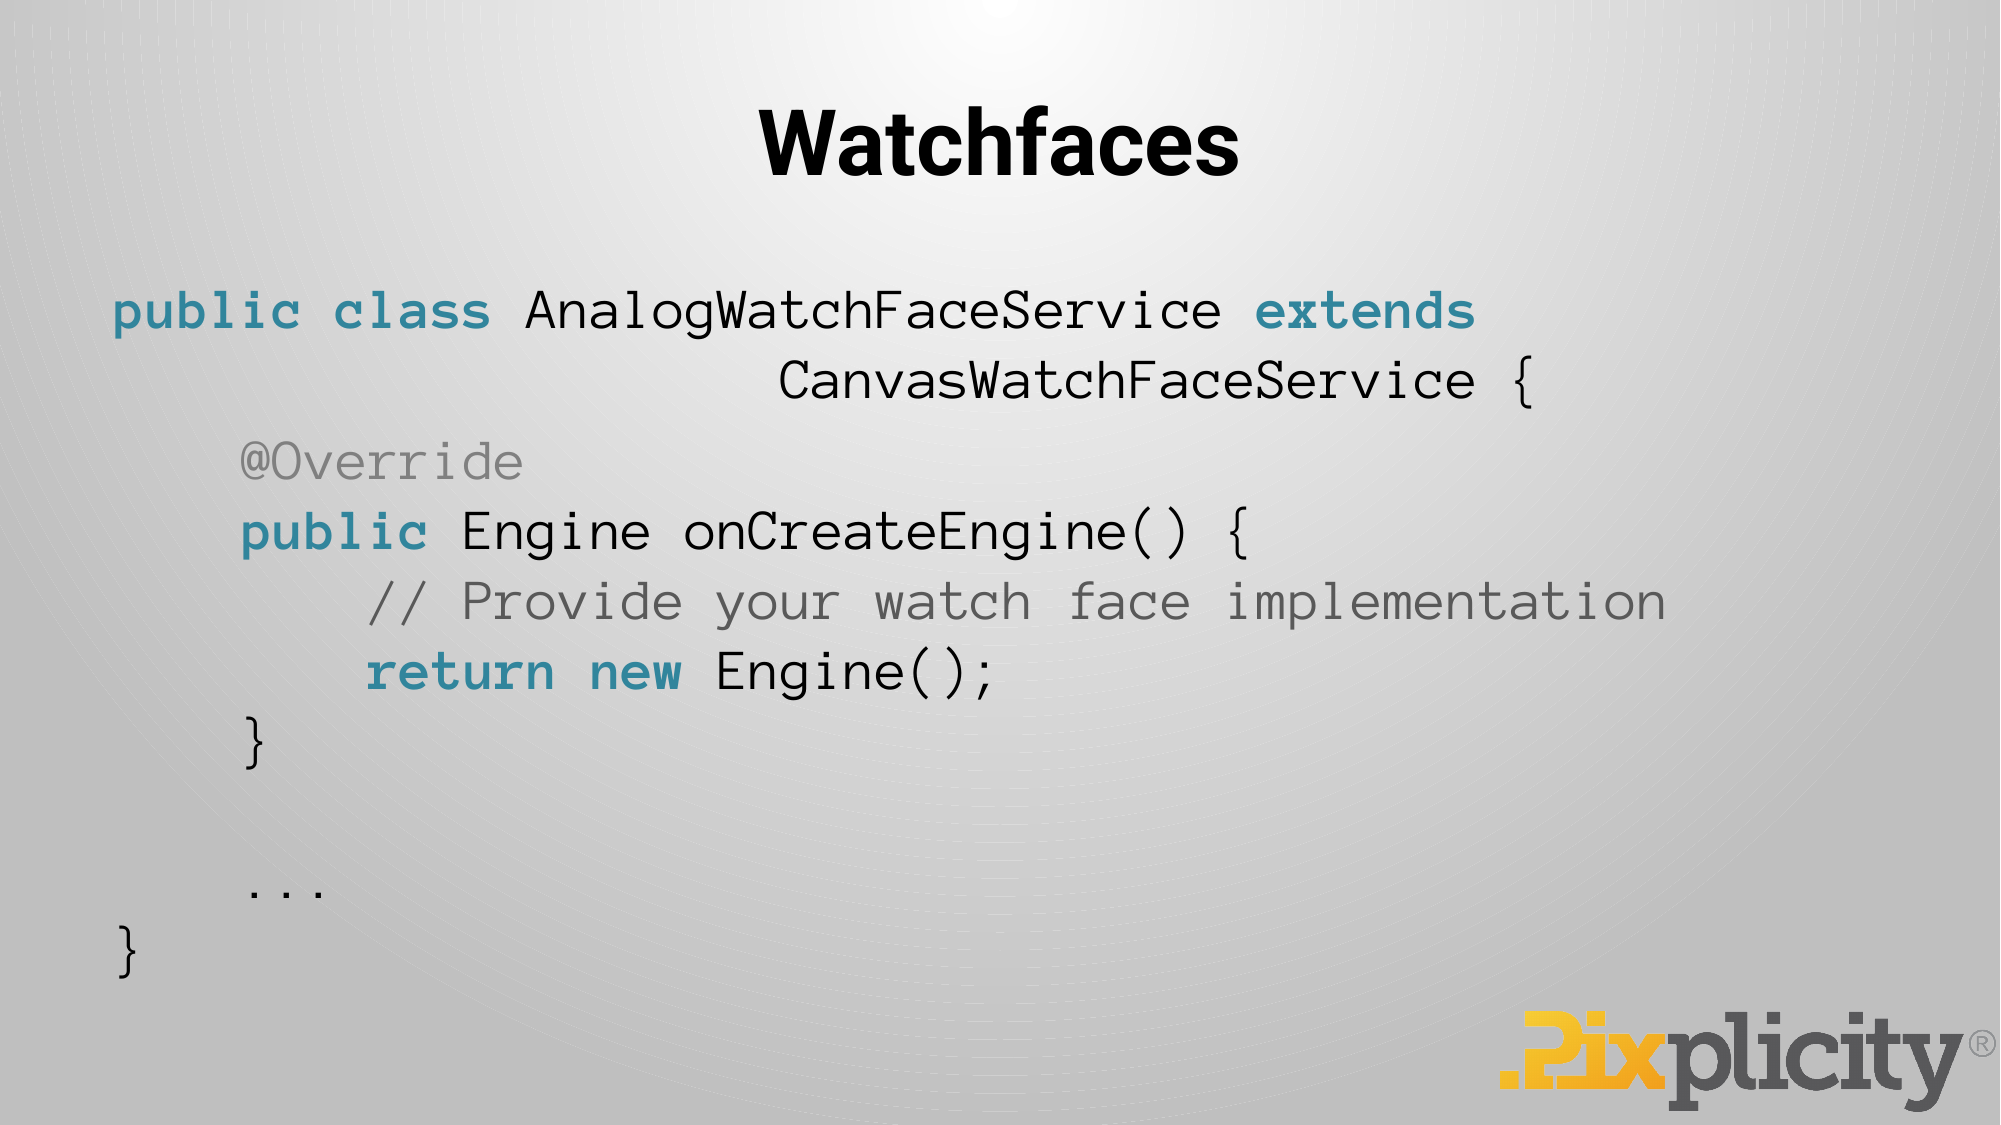

# Watchfaces
public class AnalogWatchFaceService extends
                     CanvasWatchFaceService {
    @Override
    public Engine onCreateEngine() {
        // Provide your watch face implementation
        return new Engine();
    }
    ...
}